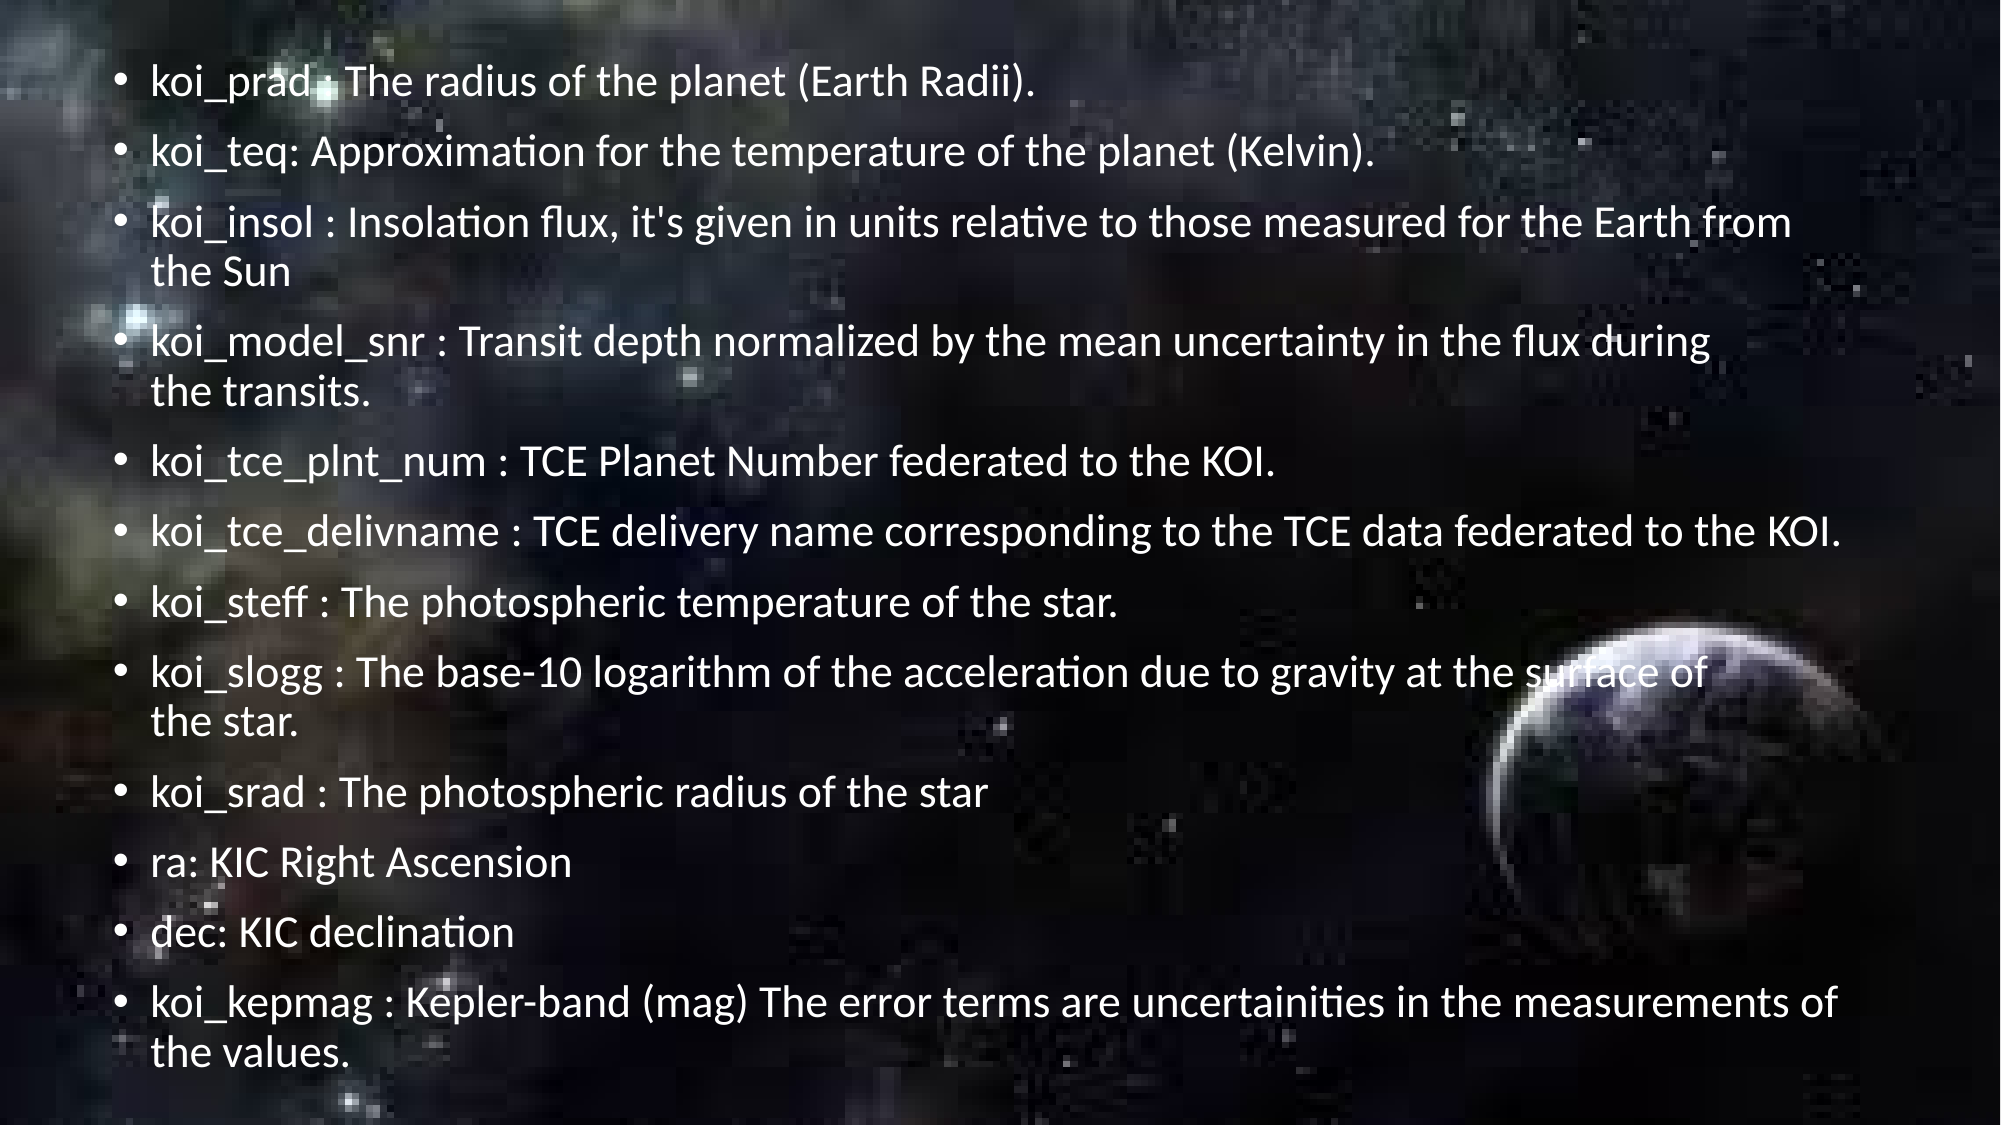

koi_prad : The radius of the planet (Earth Radii).
koi_teq: Approximation for the temperature of the planet (Kelvin).
koi_insol : Insolation flux, it's given in units relative to those measured for the Earth from the Sun
koi_model_snr : Transit depth normalized by the mean uncertainty in the flux during the transits.
koi_tce_plnt_num : TCE Planet Number federated to the KOI.
koi_tce_delivname : TCE delivery name corresponding to the TCE data federated to the KOI.
koi_steff : The photospheric temperature of the star.
koi_slogg : The base-10 logarithm of the acceleration due to gravity at the surface of the star.
koi_srad : The photospheric radius of the star
ra: KIC Right Ascension
dec: KIC declination
koi_kepmag : Kepler-band (mag) The error terms are uncertainities in the measurements of the values.